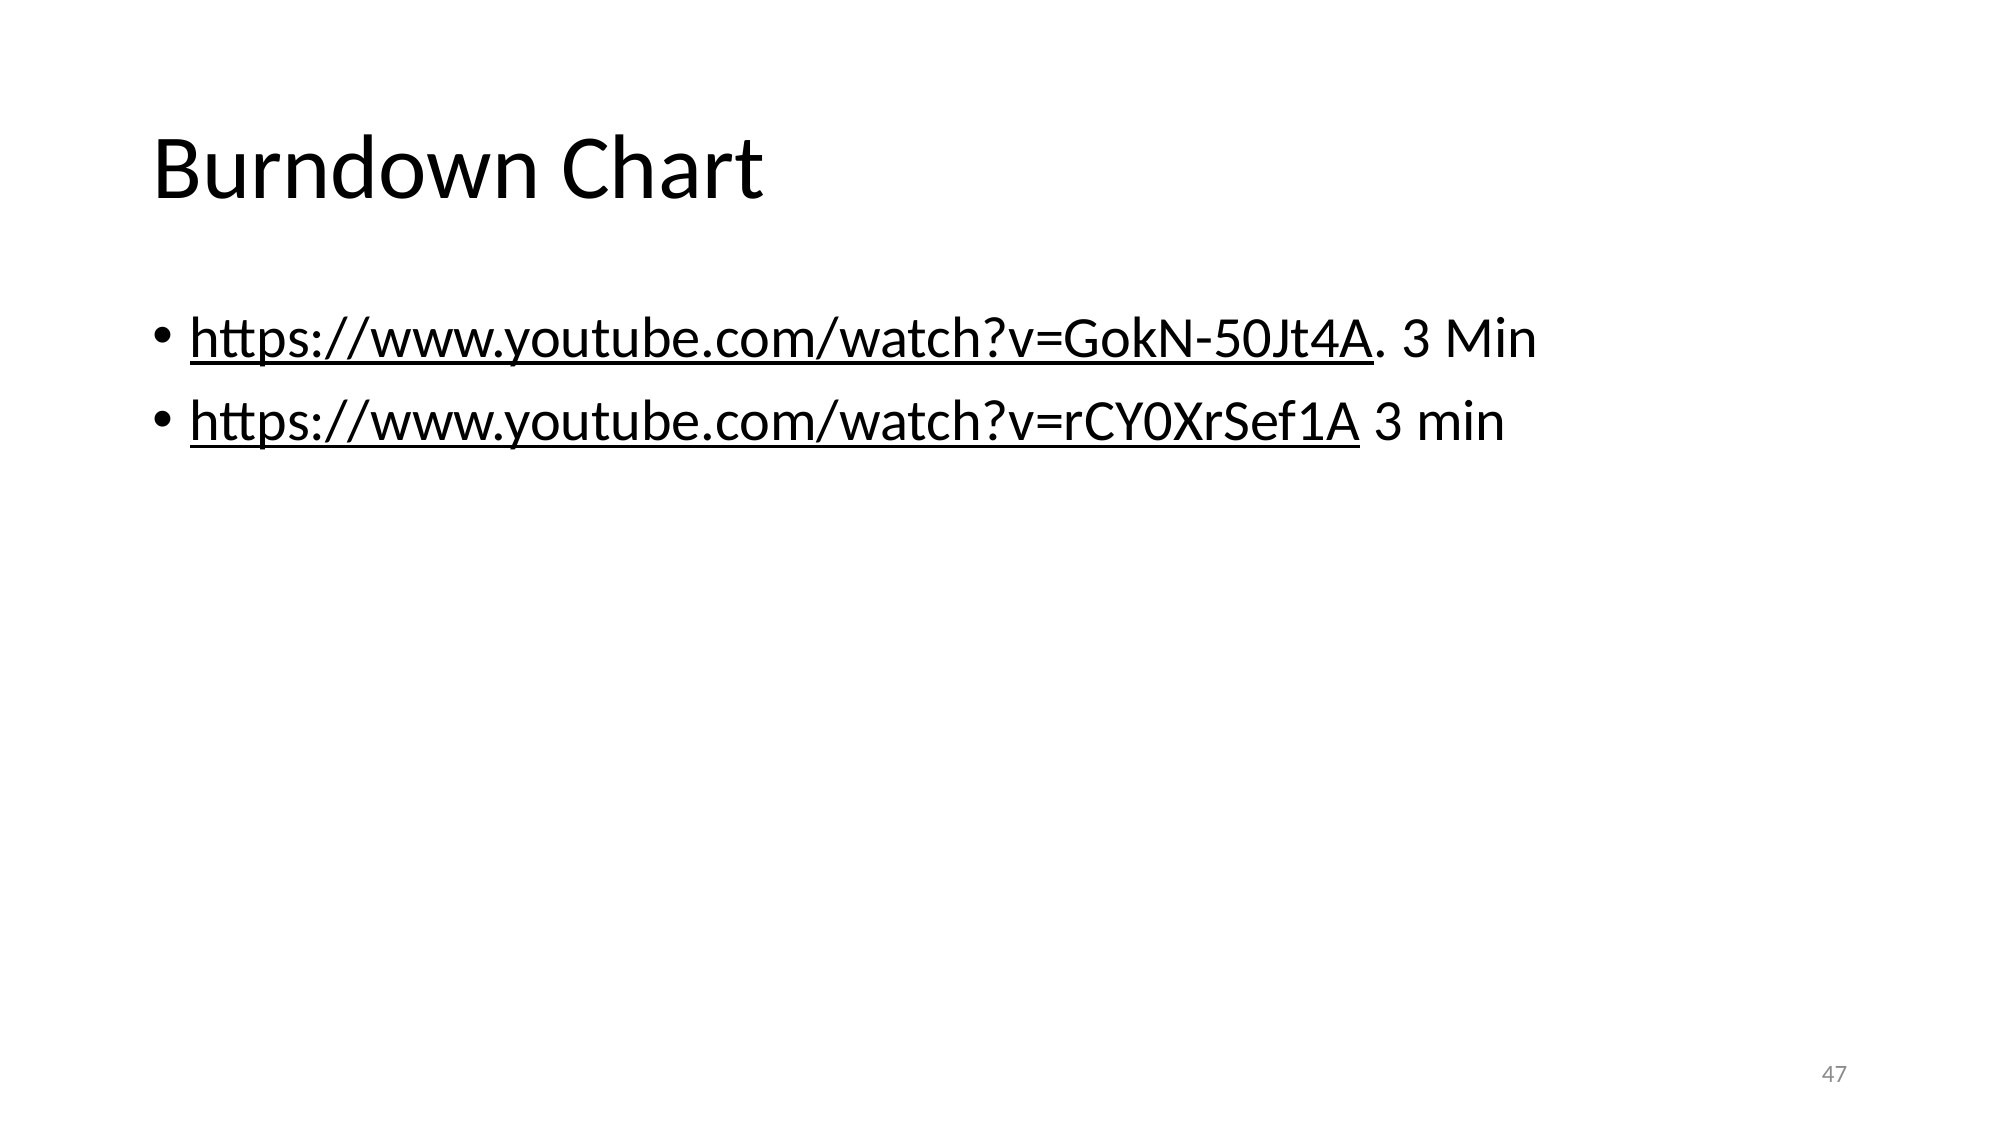

# Burndown Chart
https://www.youtube.com/watch?v=GokN-50Jt4A. 3 Min
https://www.youtube.com/watch?v=rCY0XrSef1A 3 min

47